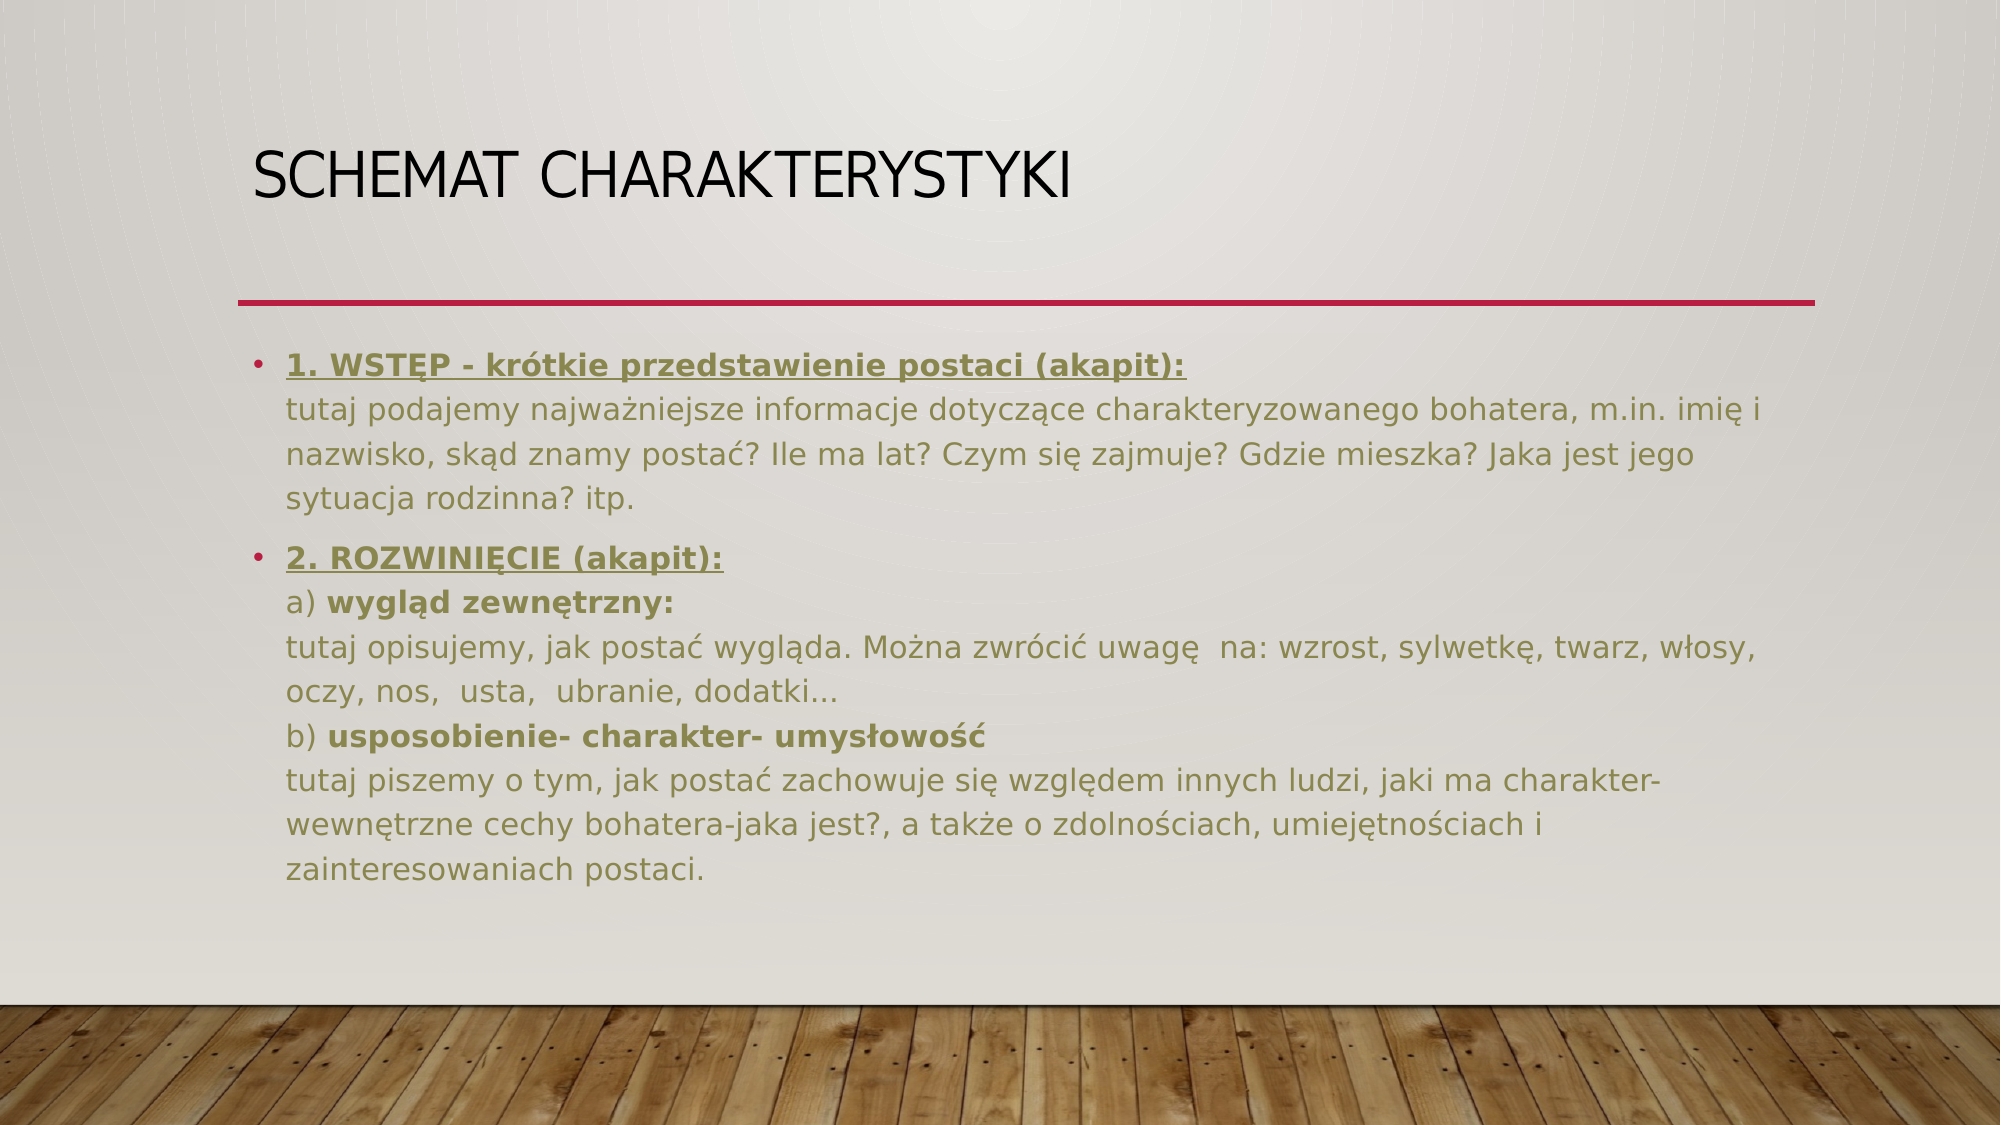

# Schemat charakterystyki
1. WSTĘP - krótkie przedstawienie postaci (akapit):
tutaj podajemy najważniejsze informacje dotyczące charakteryzowanego bohatera, m.in. imię i nazwisko, skąd znamy postać? Ile ma lat? Czym się zajmuje? Gdzie mieszka? Jaka jest jego sytuacja rodzinna? itp.
2. ROZWINIĘCIE (akapit):
a) wygląd zewnętrzny:
tutaj opisujemy, jak postać wygląda. Można zwrócić uwagę  na: wzrost, sylwetkę, twarz, włosy, oczy, nos,  usta,  ubranie, dodatki... 
b) usposobienie- charakter- umysłowość
tutaj piszemy o tym, jak postać zachowuje się względem innych ludzi, jaki ma charakter-wewnętrzne cechy bohatera-jaka jest?, a także o zdolnościach, umiejętnościach i zainteresowaniach postaci.